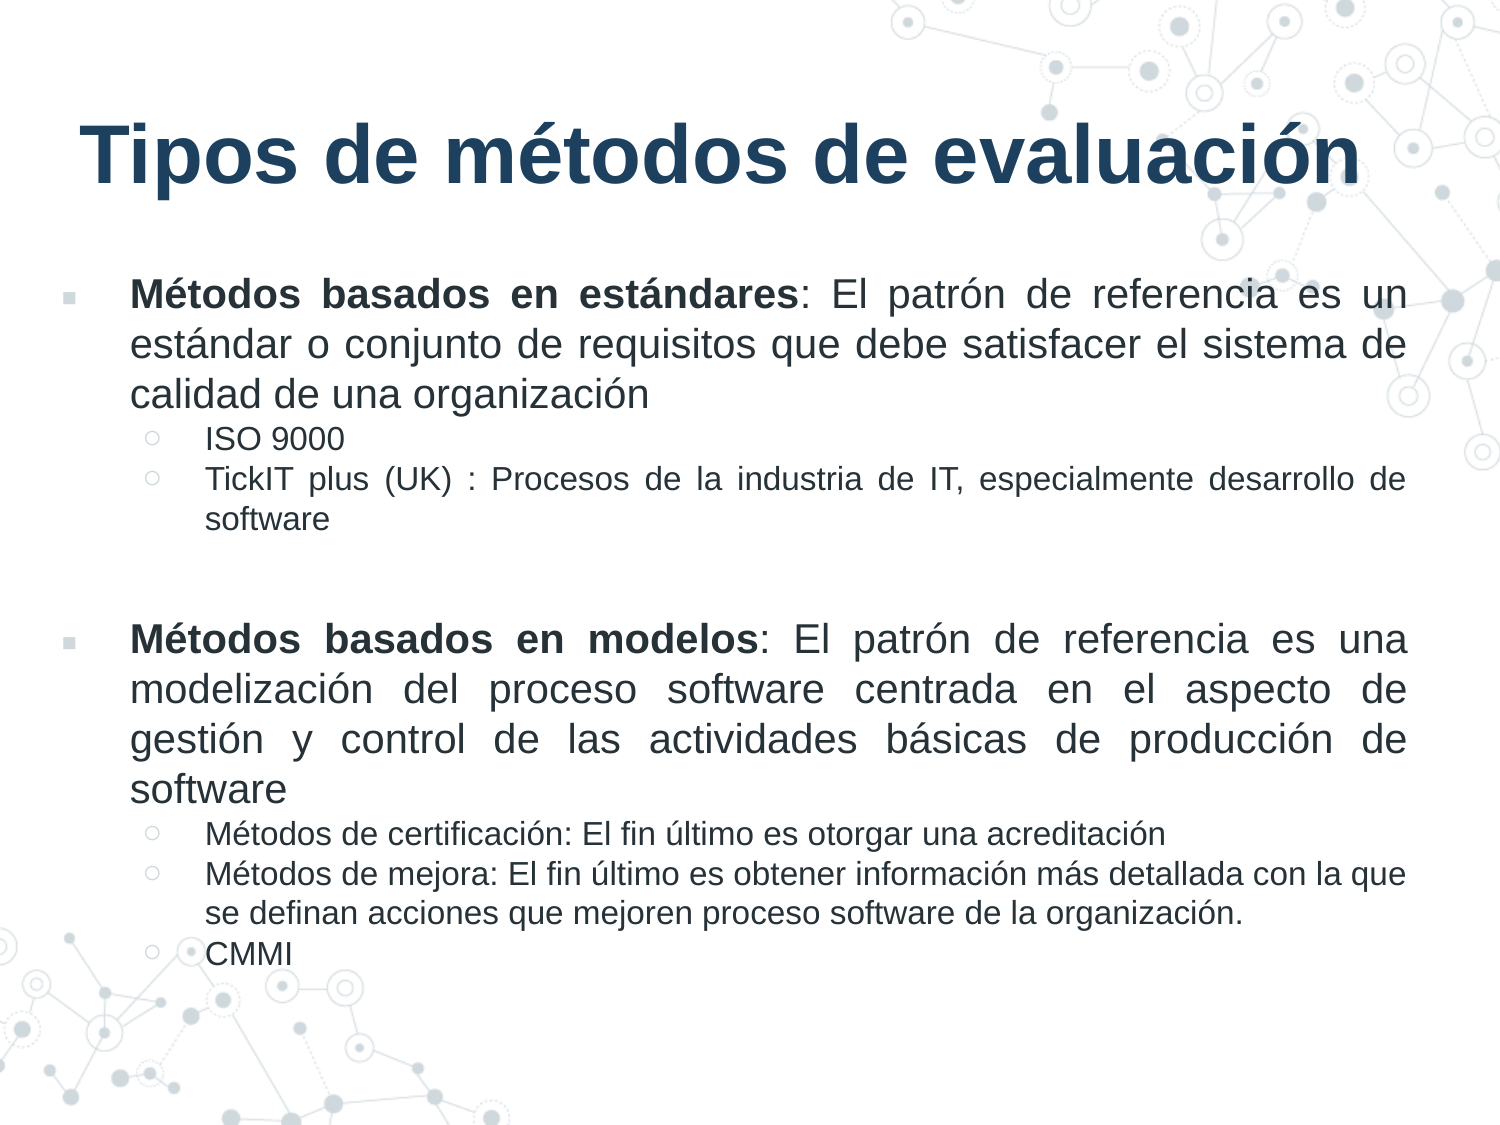

# Tipos de métodos de evaluación
Métodos basados en estándares: El patrón de referencia es un estándar o conjunto de requisitos que debe satisfacer el sistema de calidad de una organización
ISO 9000
TickIT plus (UK) : Procesos de la industria de IT, especialmente desarrollo de software

Métodos basados en modelos: El patrón de referencia es una modelización del proceso software centrada en el aspecto de gestión y control de las actividades básicas de producción de software
Métodos de certificación: El fin último es otorgar una acreditación
Métodos de mejora: El fin último es obtener información más detallada con la que se definan acciones que mejoren proceso software de la organización.
CMMI